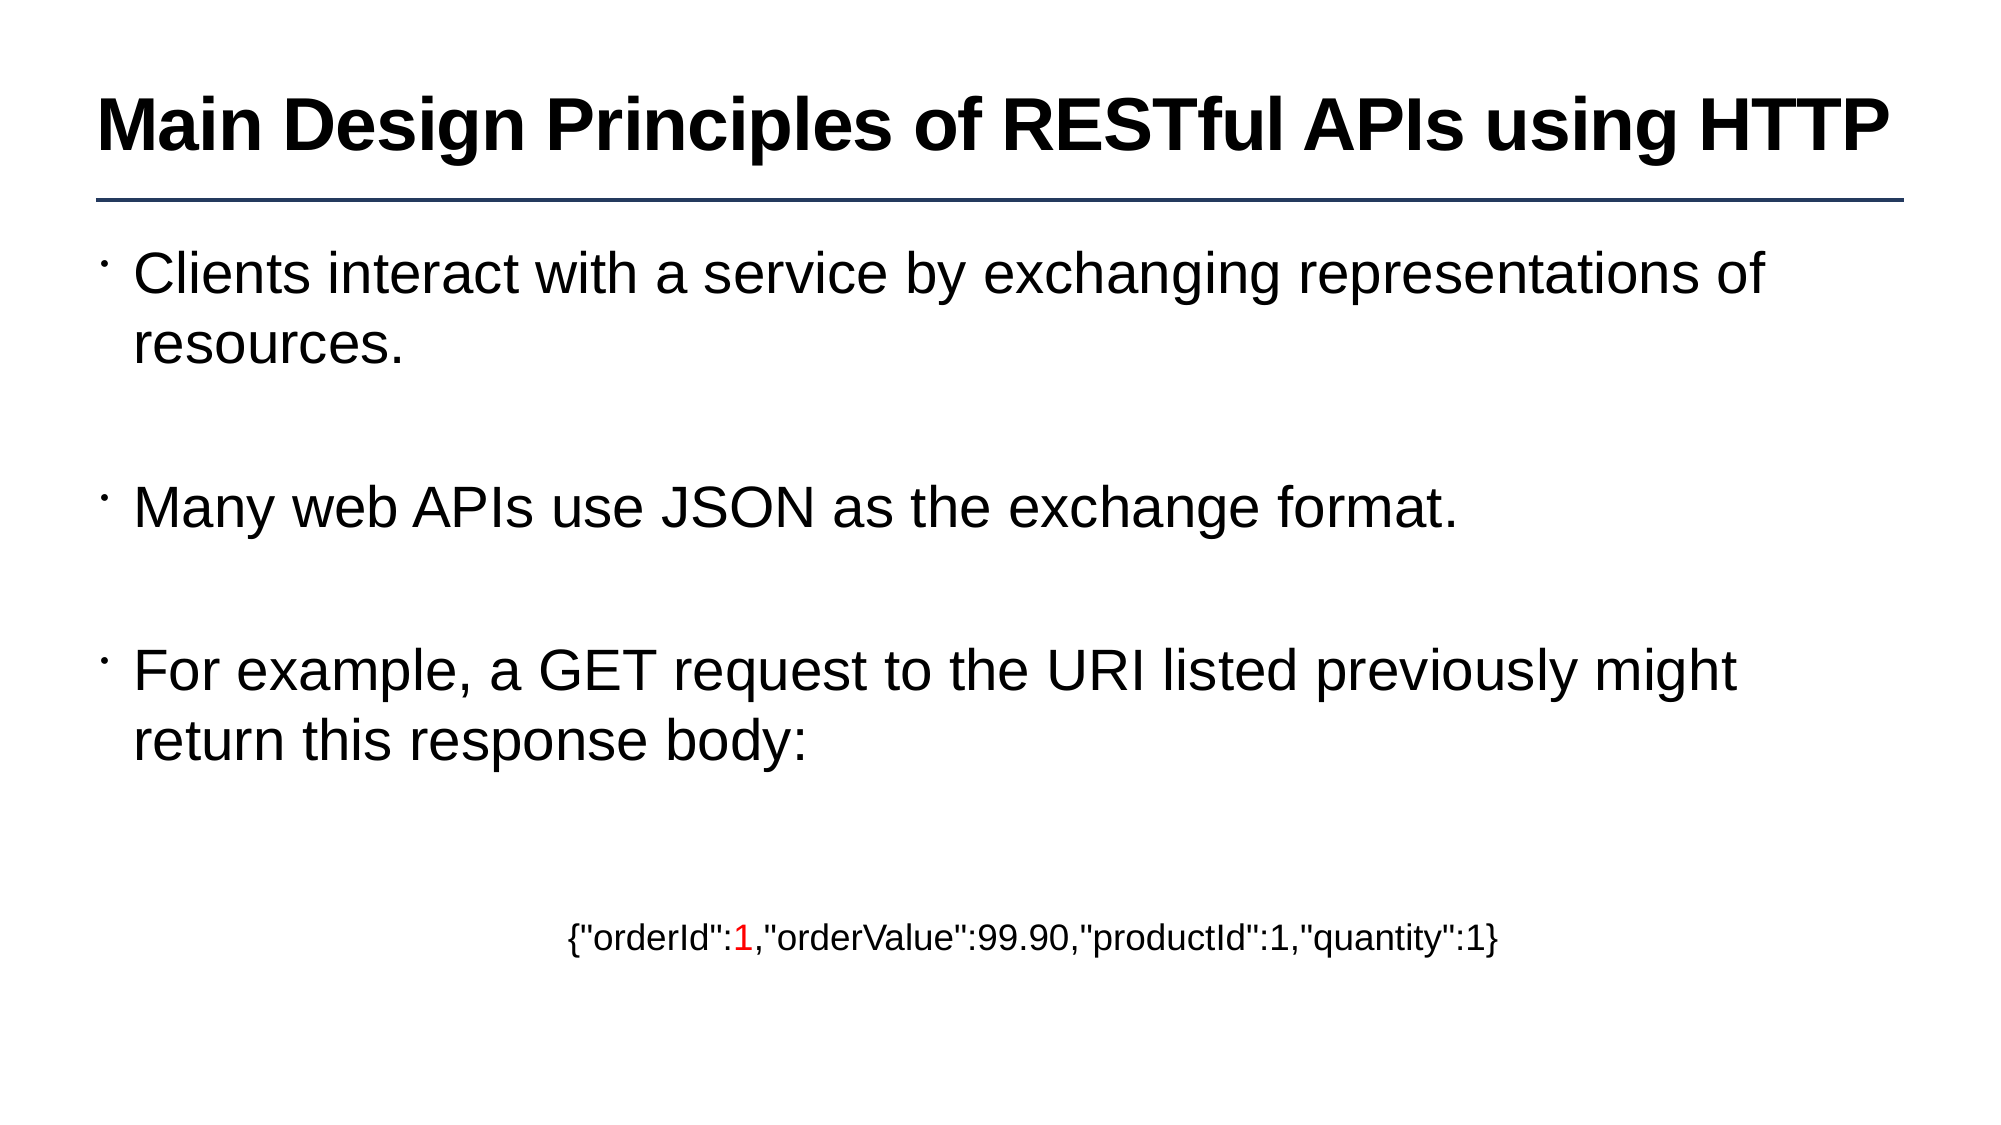

# Main Design Principles of RESTful APIs using HTTP
Clients interact with a service by exchanging representations of resources.

Many web APIs use JSON as the exchange format.

For example, a GET request to the URI listed previously might return this response body:
{"orderId":1,"orderValue":99.90,"productId":1,"quantity":1}